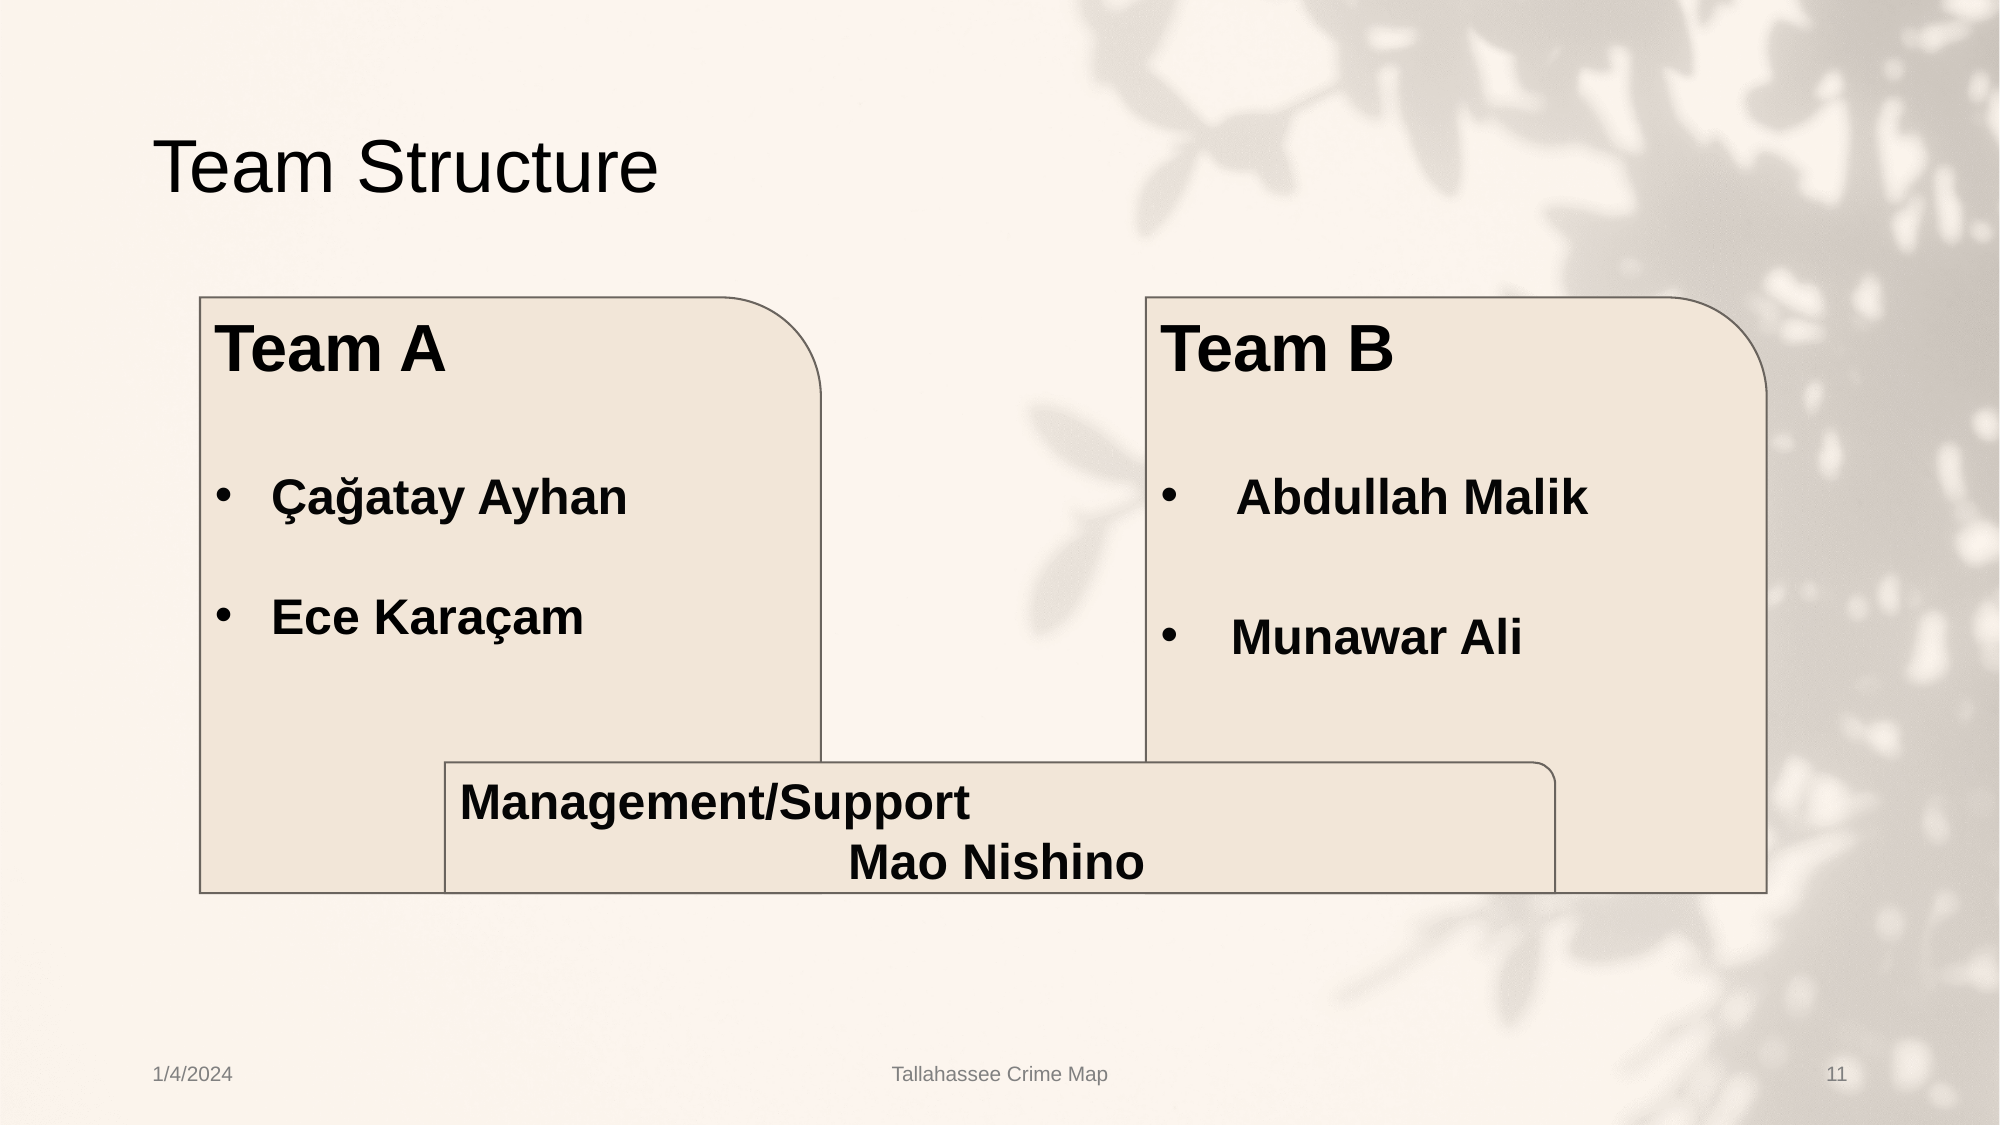

Abdullah Malik

# Team Structure
Team A

Çağatay Ayhan

Ece Karaçam
Team B

Abdullah Malik

 Munawar Ali
Management/Support
Mao Nishino
1/4/2024
Tallahassee Crime Map
11